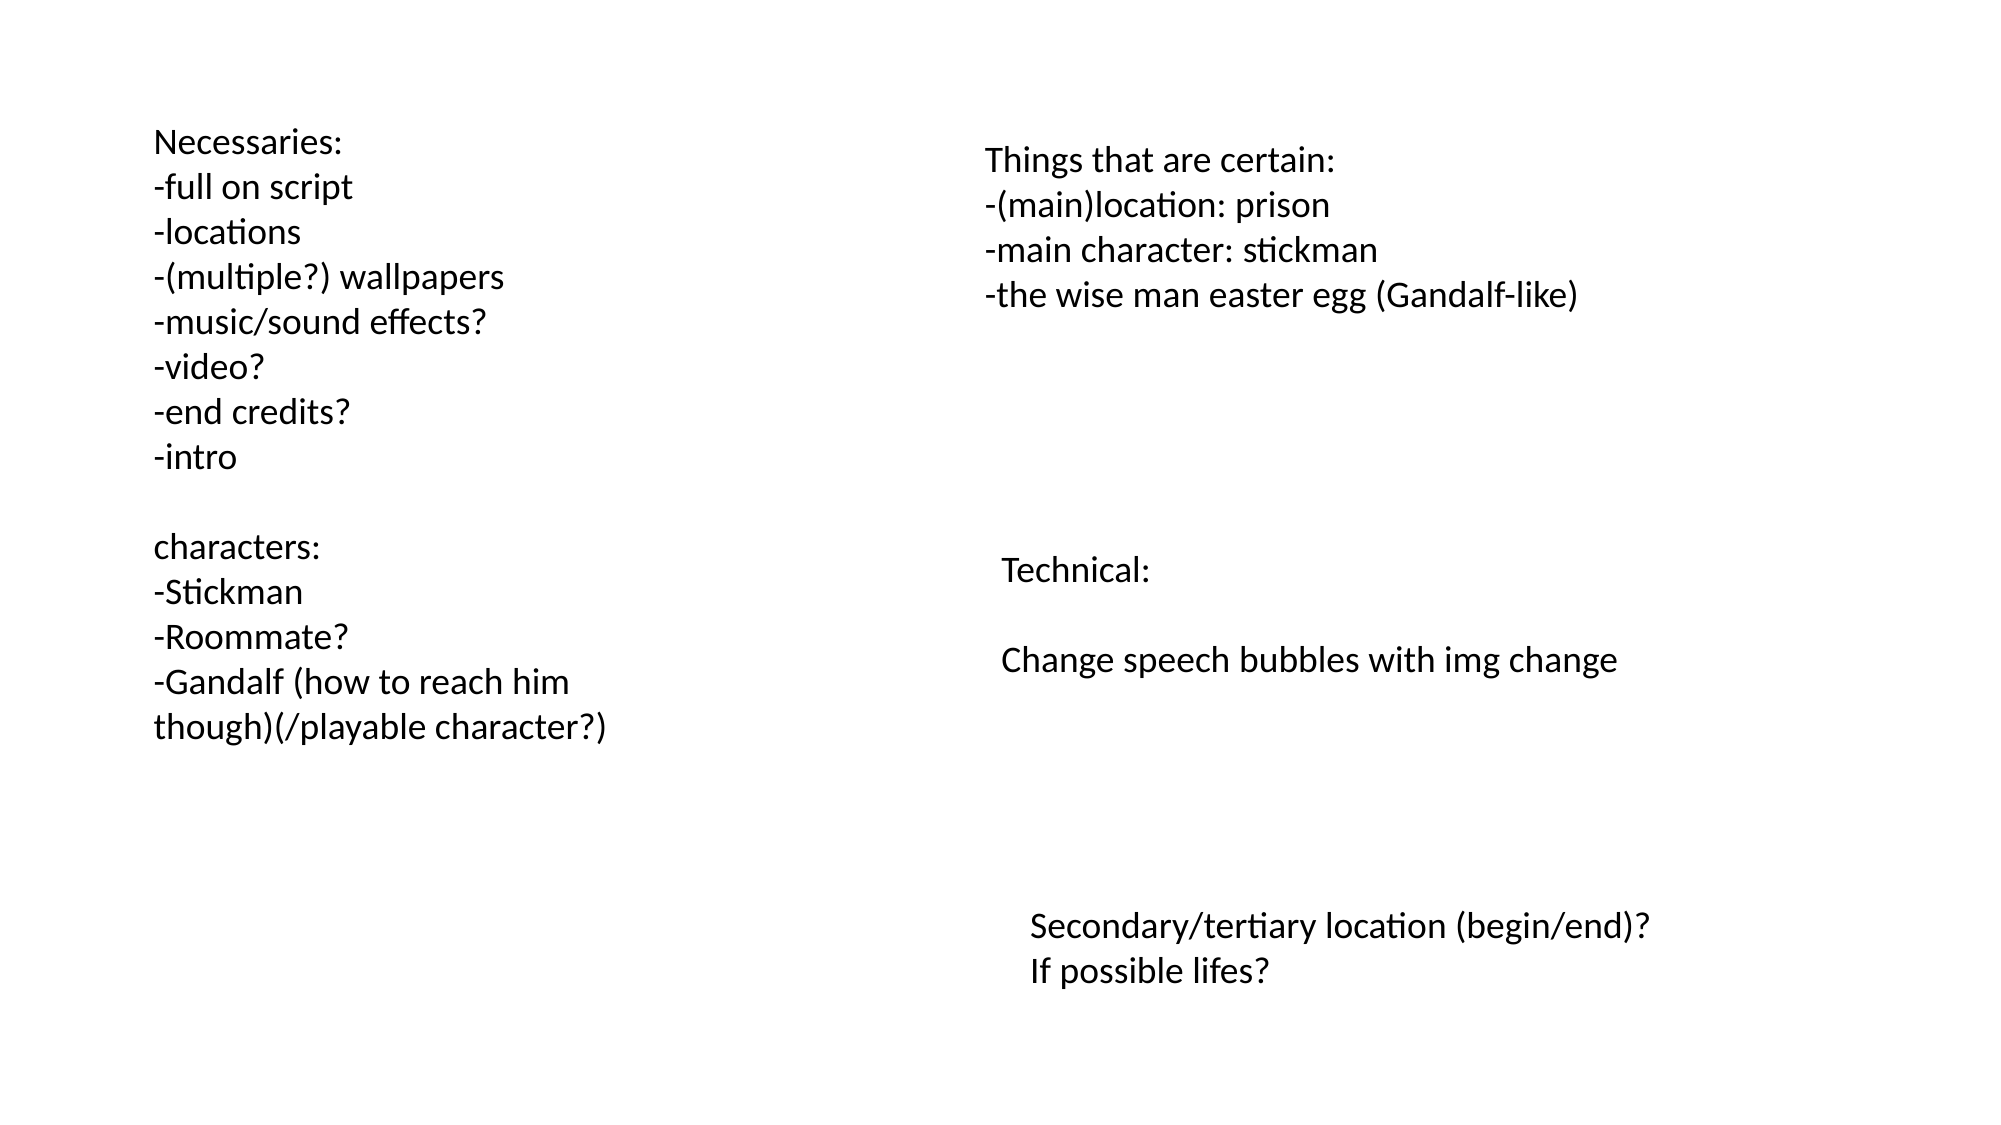

Necessaries:
-full on script
-locations
-(multiple?) wallpapers
-music/sound effects?
-video?
-end credits?
-intro
characters:
-Stickman
-Roommate?
-Gandalf (how to reach him though)(/playable character?)
Things that are certain:
-(main)location: prison
-main character: stickman
-the wise man easter egg (Gandalf-like)
Technical:

Change speech bubbles with img change
Secondary/tertiary location (begin/end)?
If possible lifes?